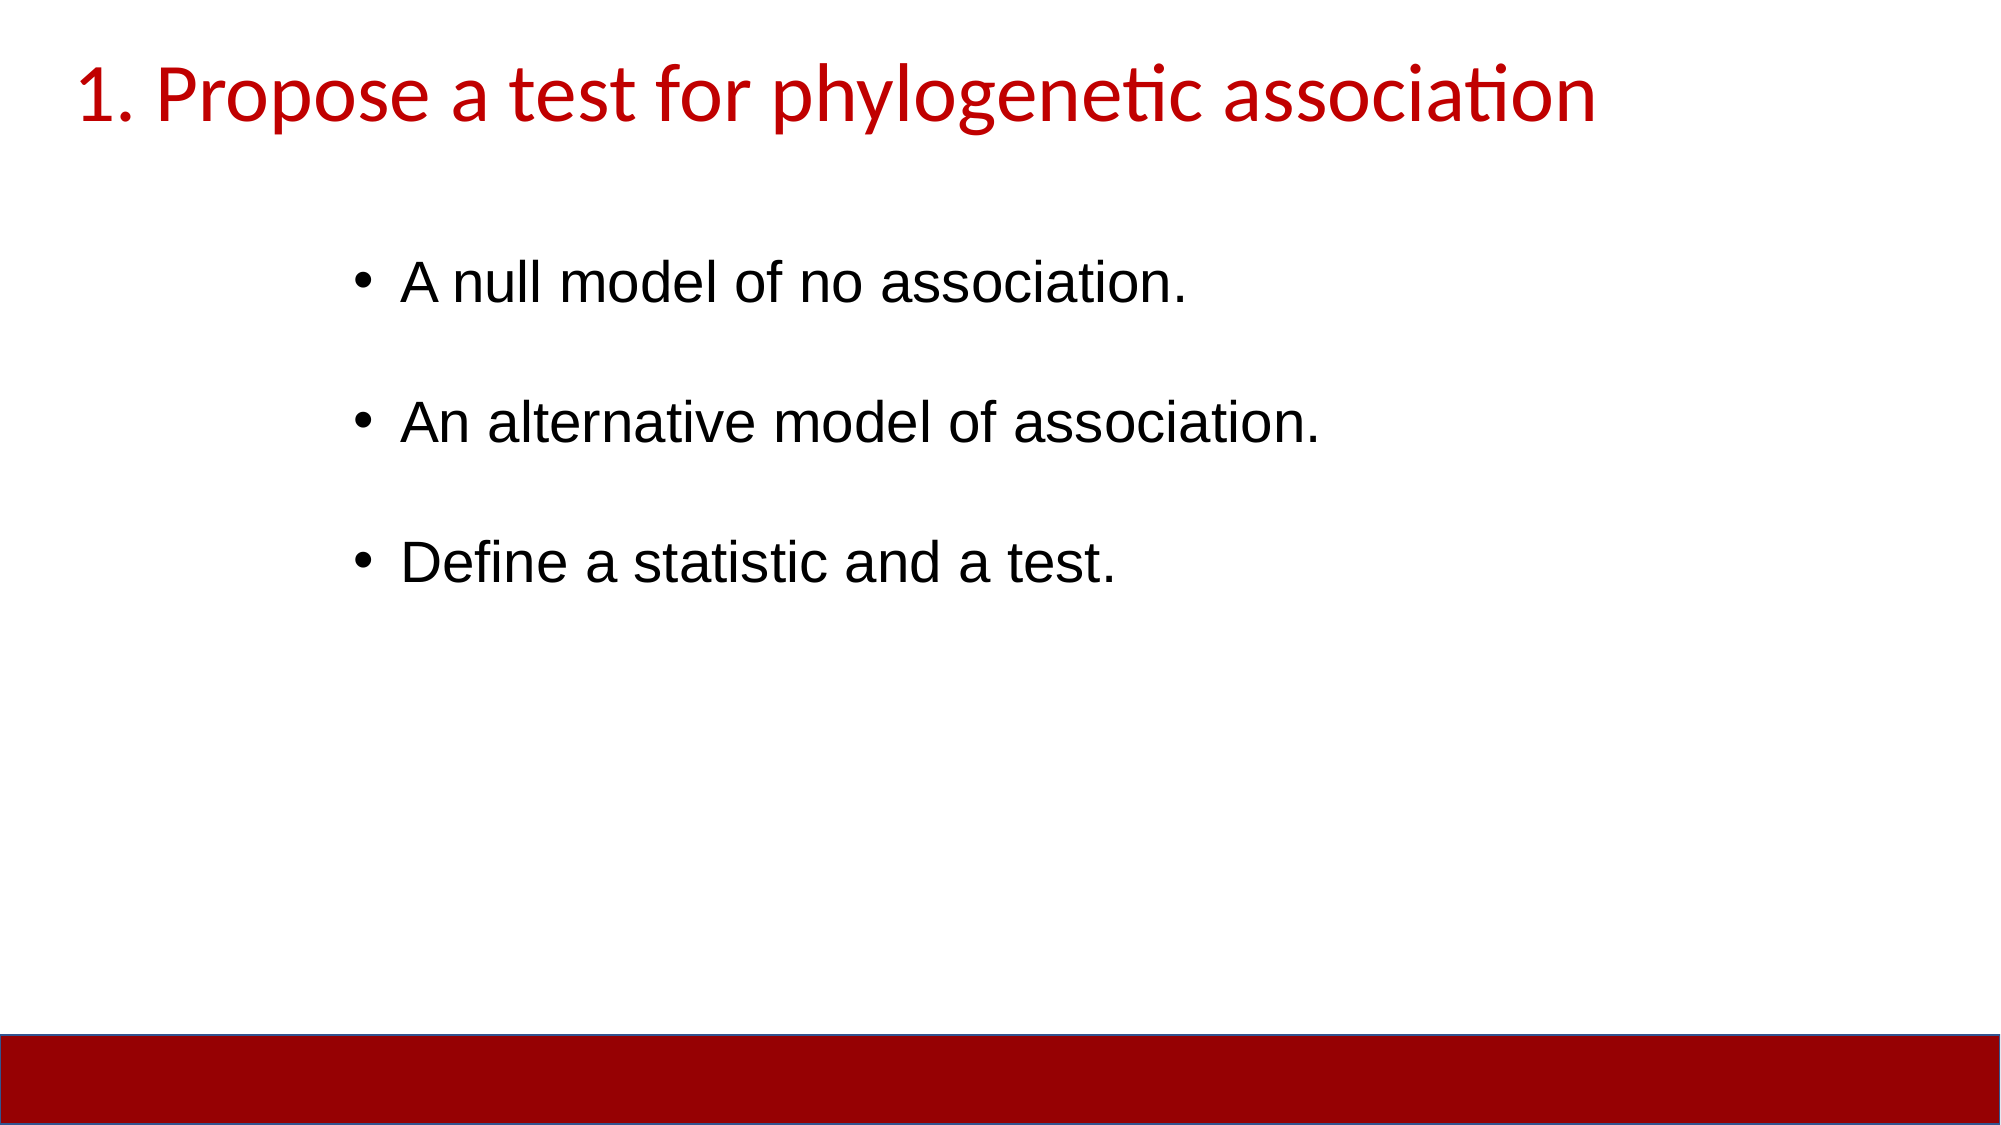

1. Propose a test for phylogenetic association
A null model of no association.

An alternative model of association.

Define a statistic and a test.